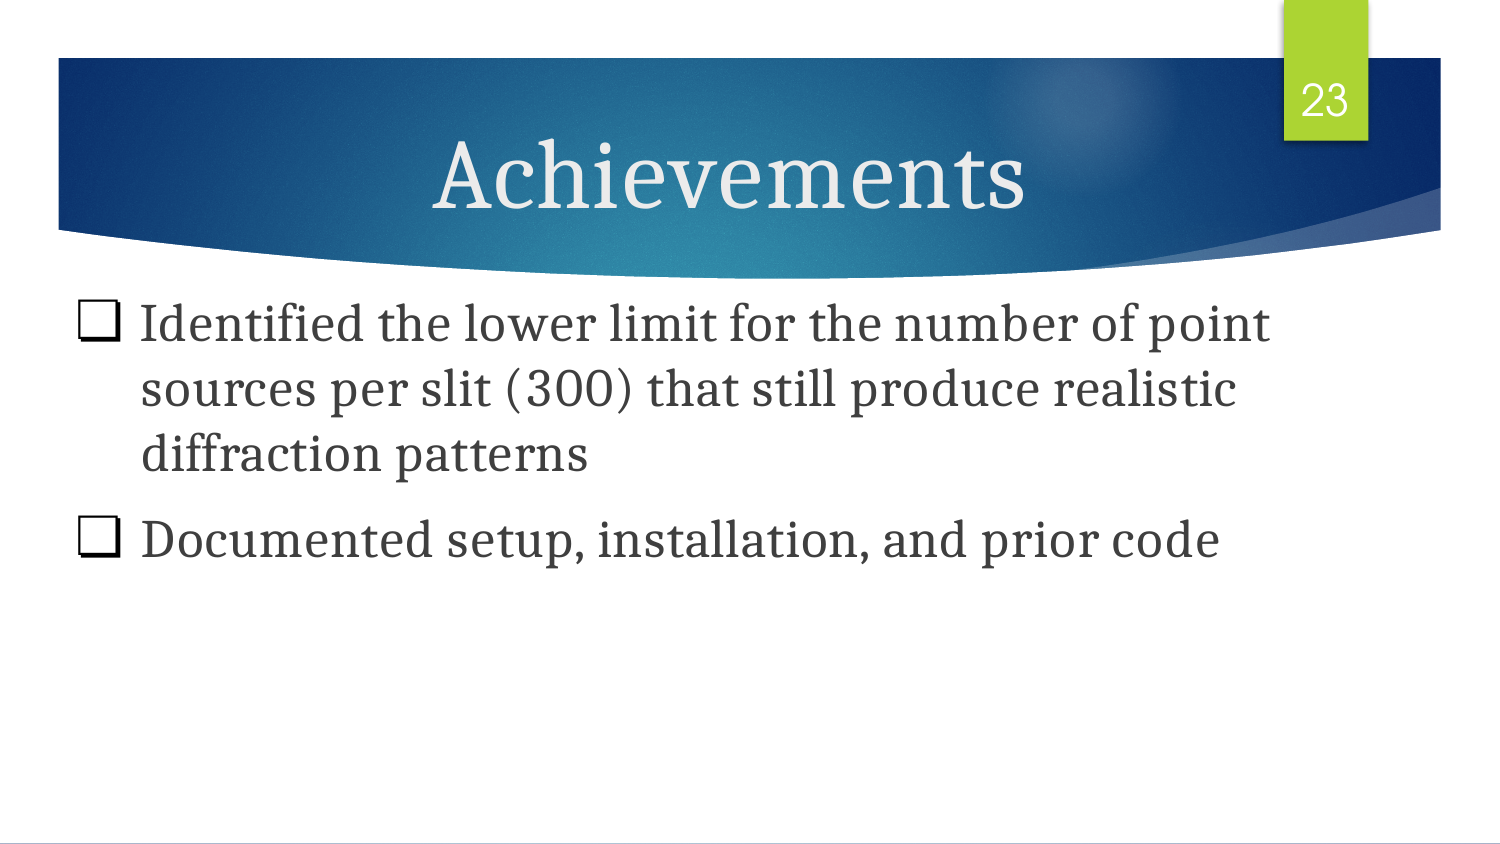

23
# Achievements
Identified the lower limit for the number of point sources per slit (300) that still produce realistic diffraction patterns
Documented setup, installation, and prior code